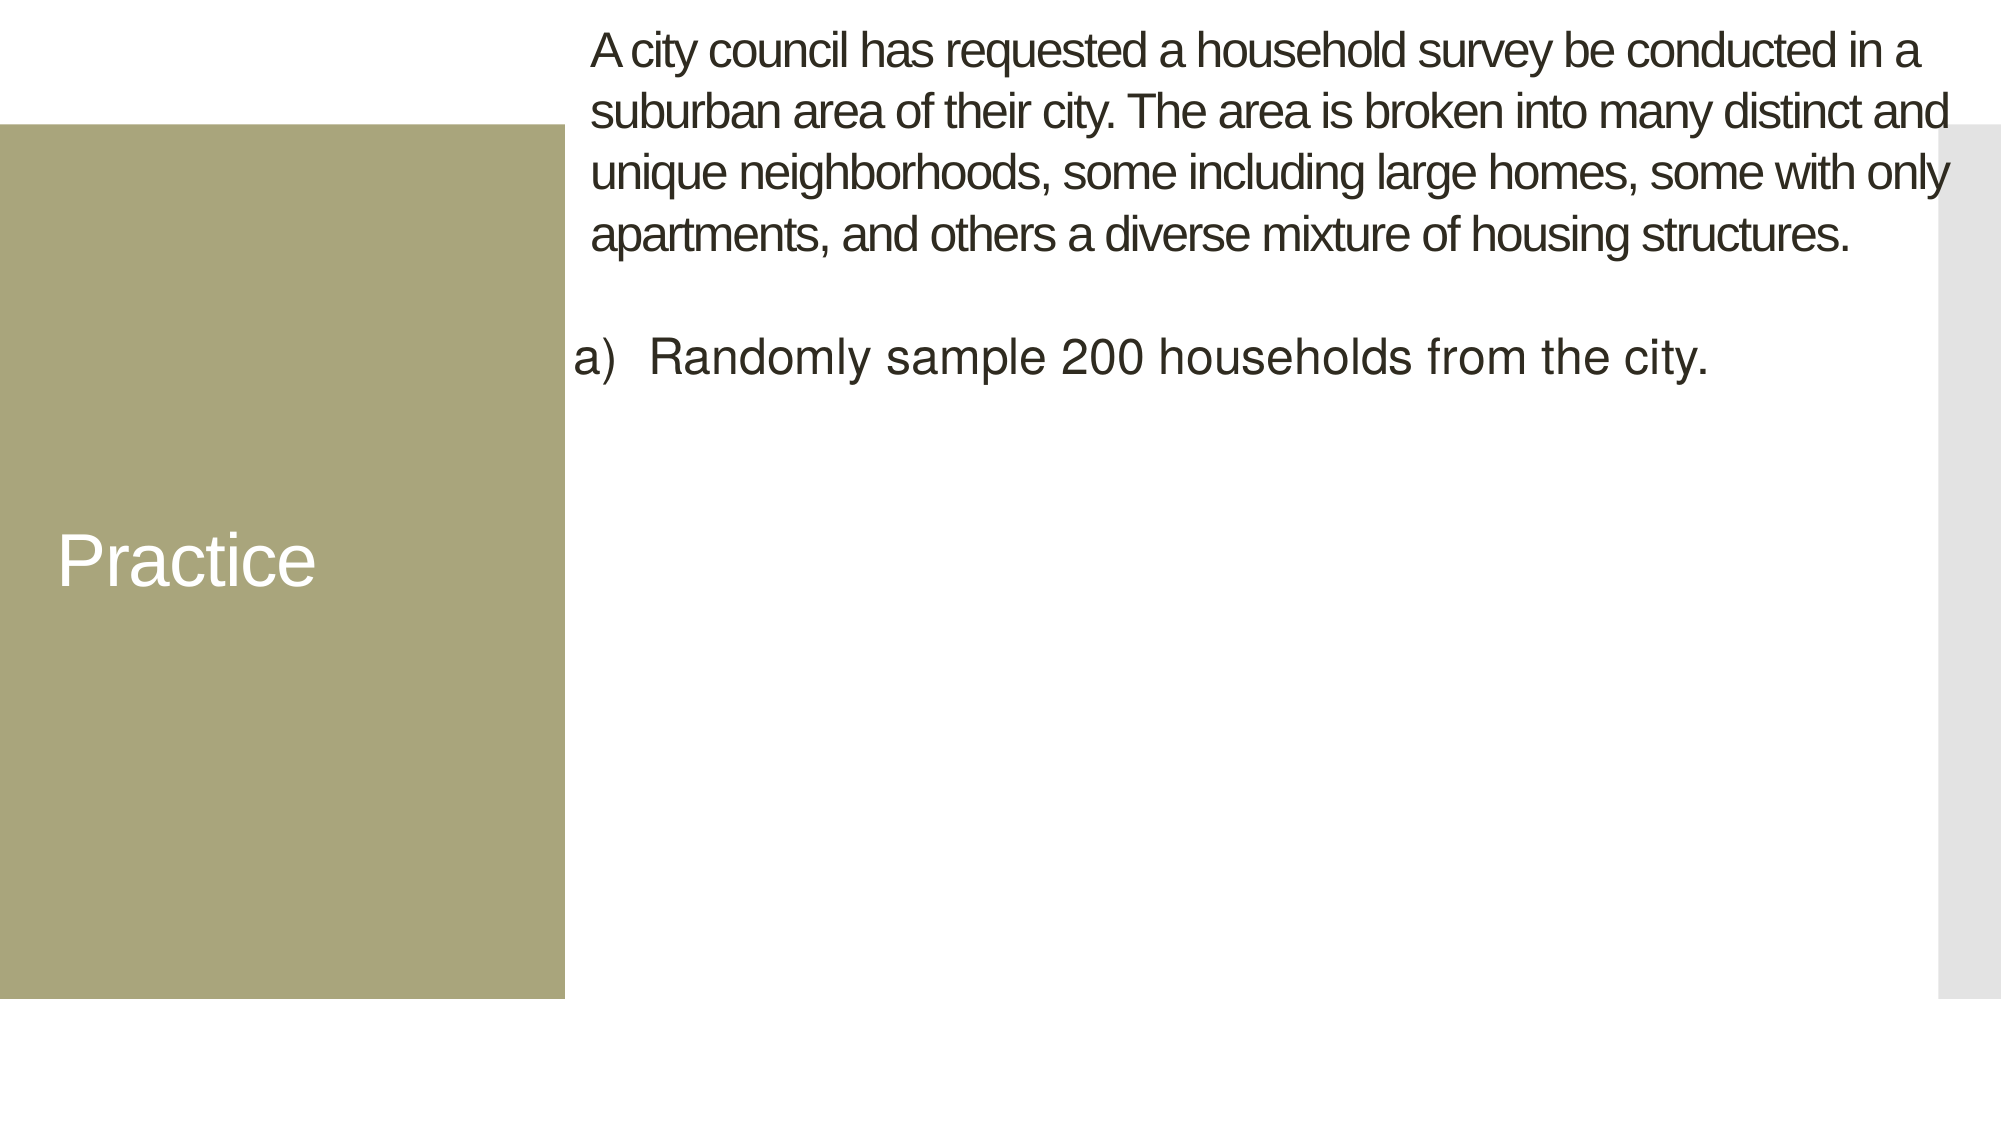

A city council has requested a household survey be conducted in a suburban area of their city. The area is broken into many distinct and unique neighborhoods, some including large homes, some with only apartments, and others a diverse mixture of housing structures.

Randomly sample 200 households from the city.
# Practice